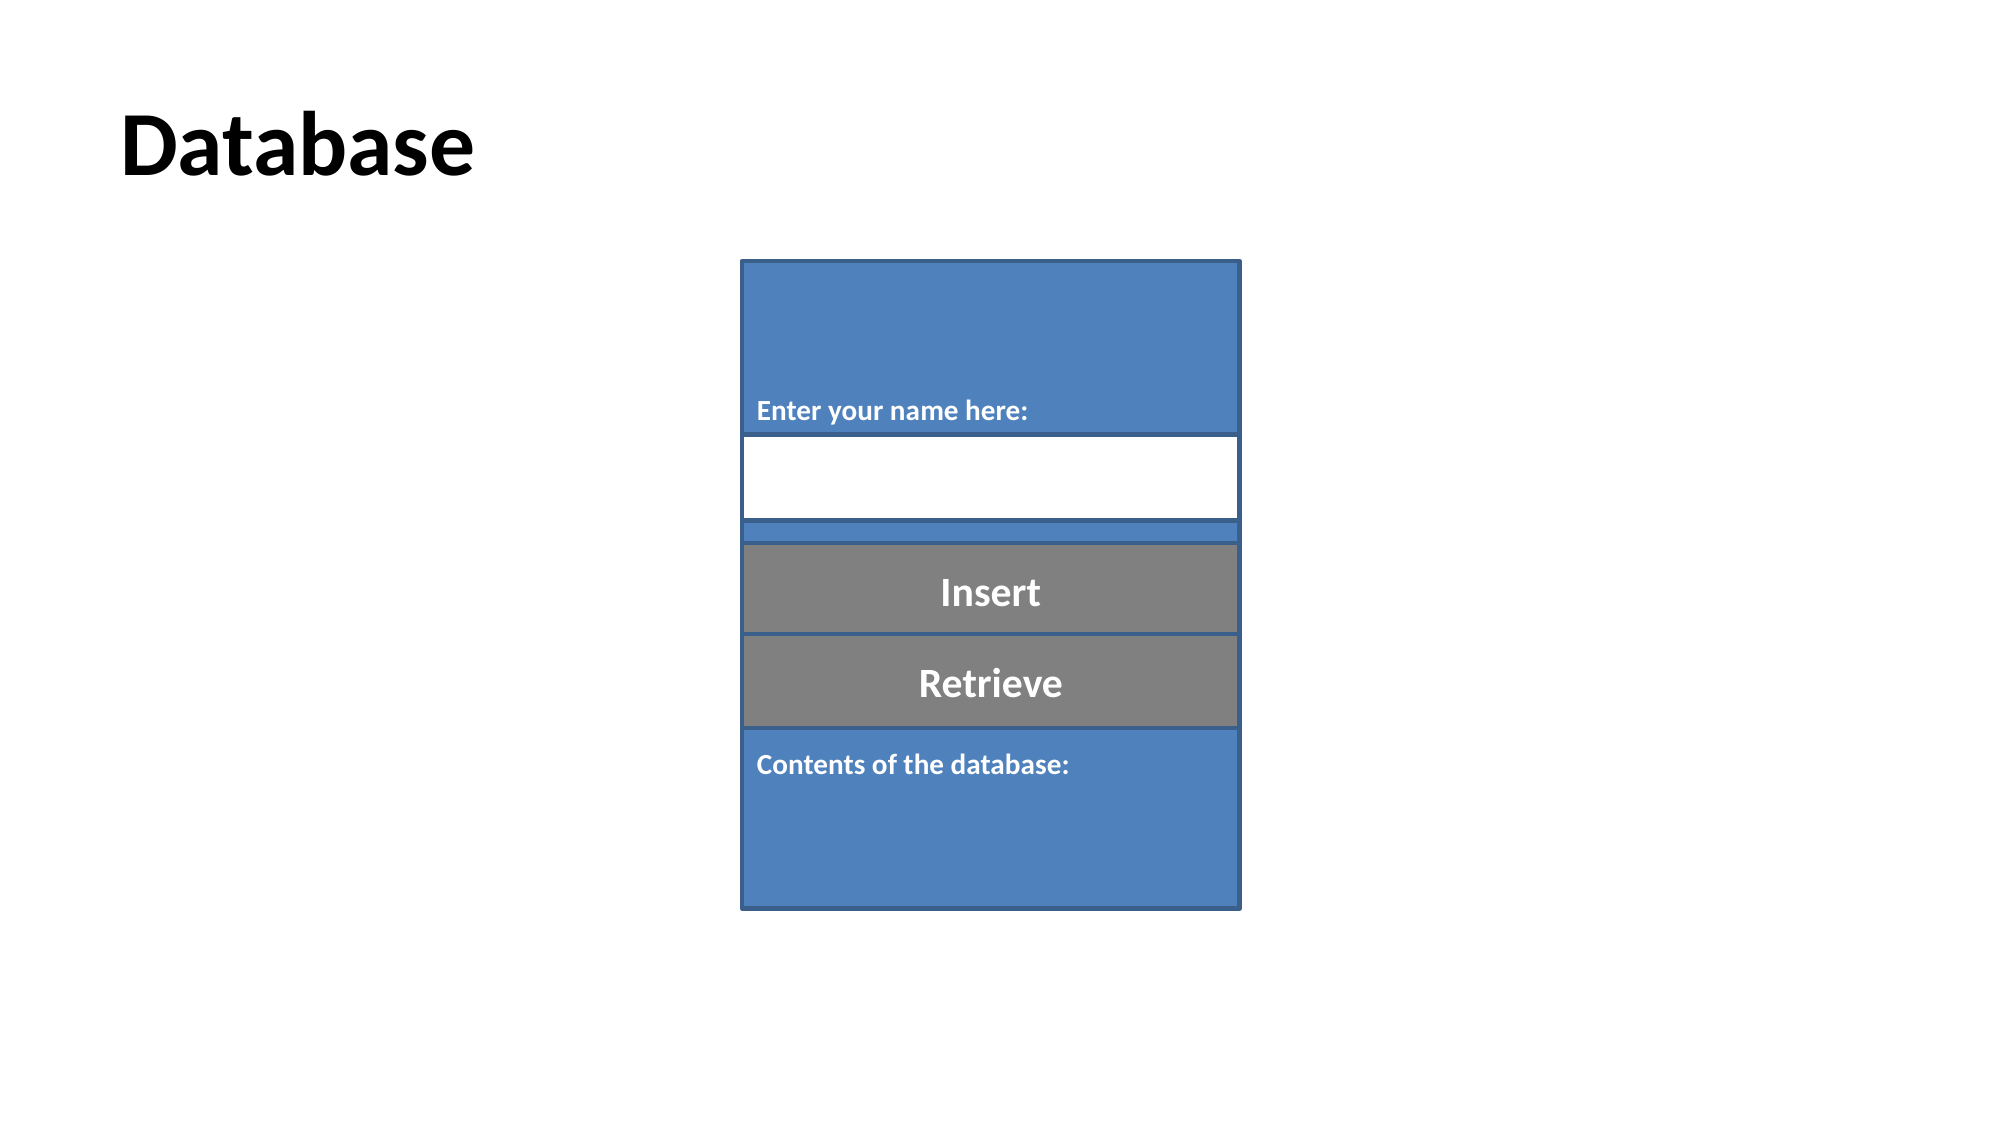

# Database

Enter your name here:

Insert
Retrieve
Contents of the database: